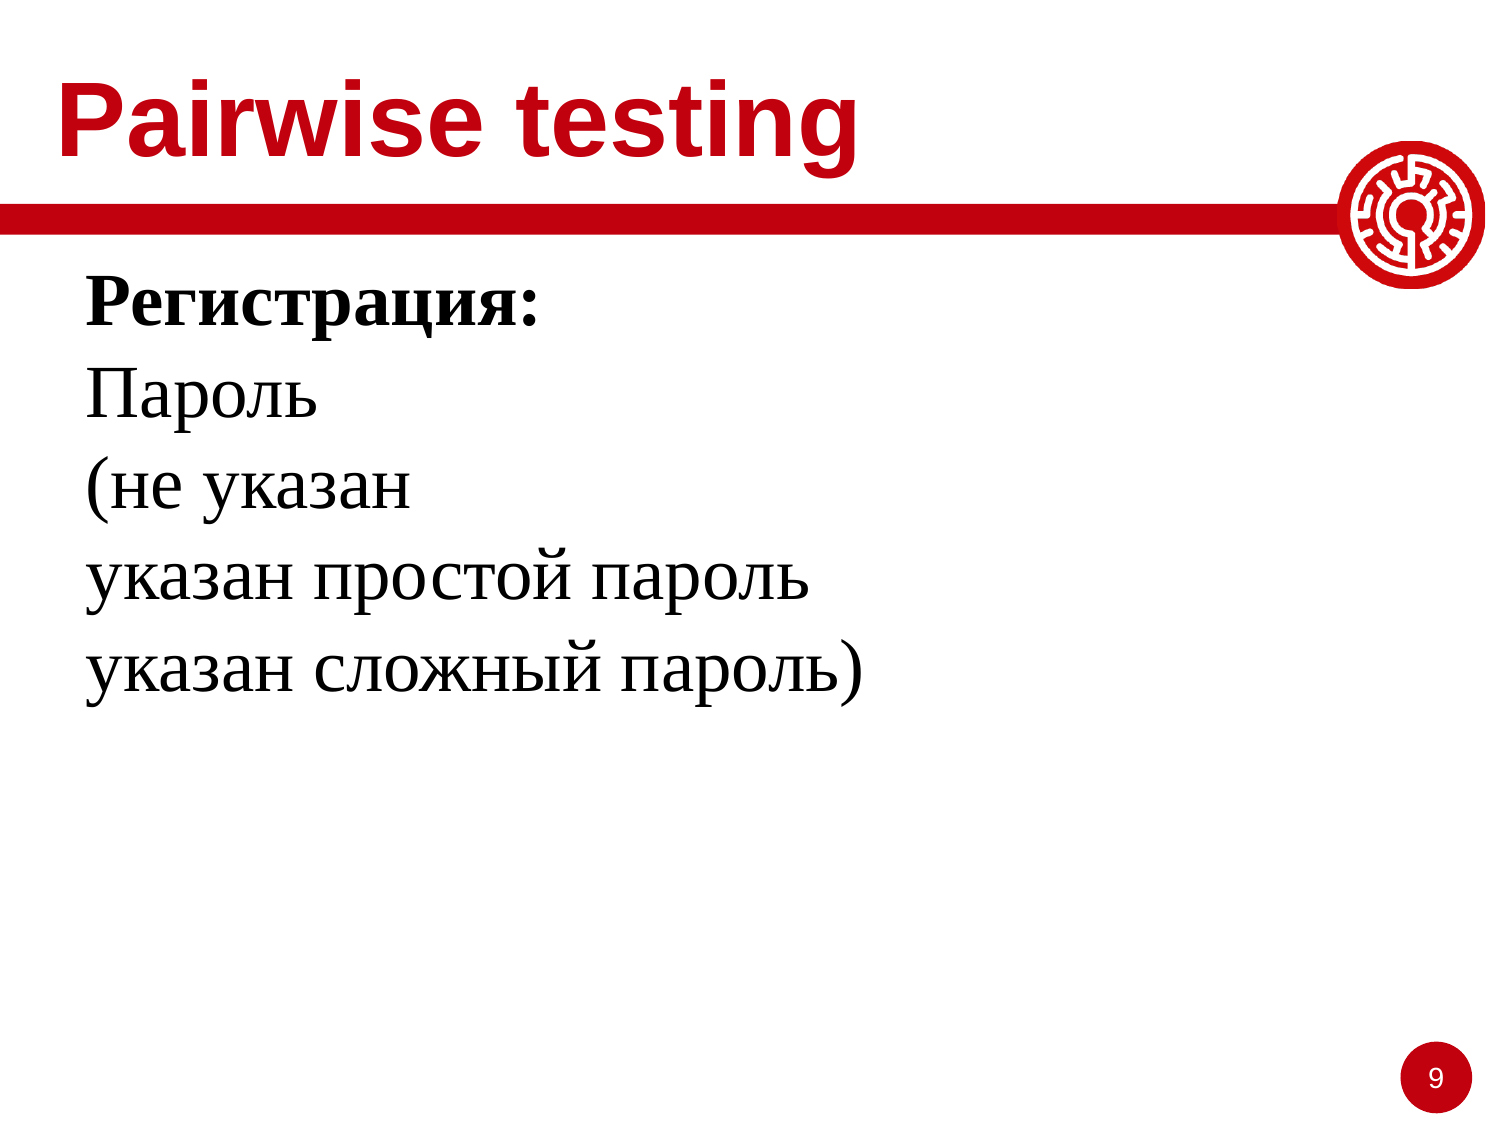

# Pairwise testing
Регистрация:
Пароль
(не указан
указан простой пароль
указан сложный пароль)
9